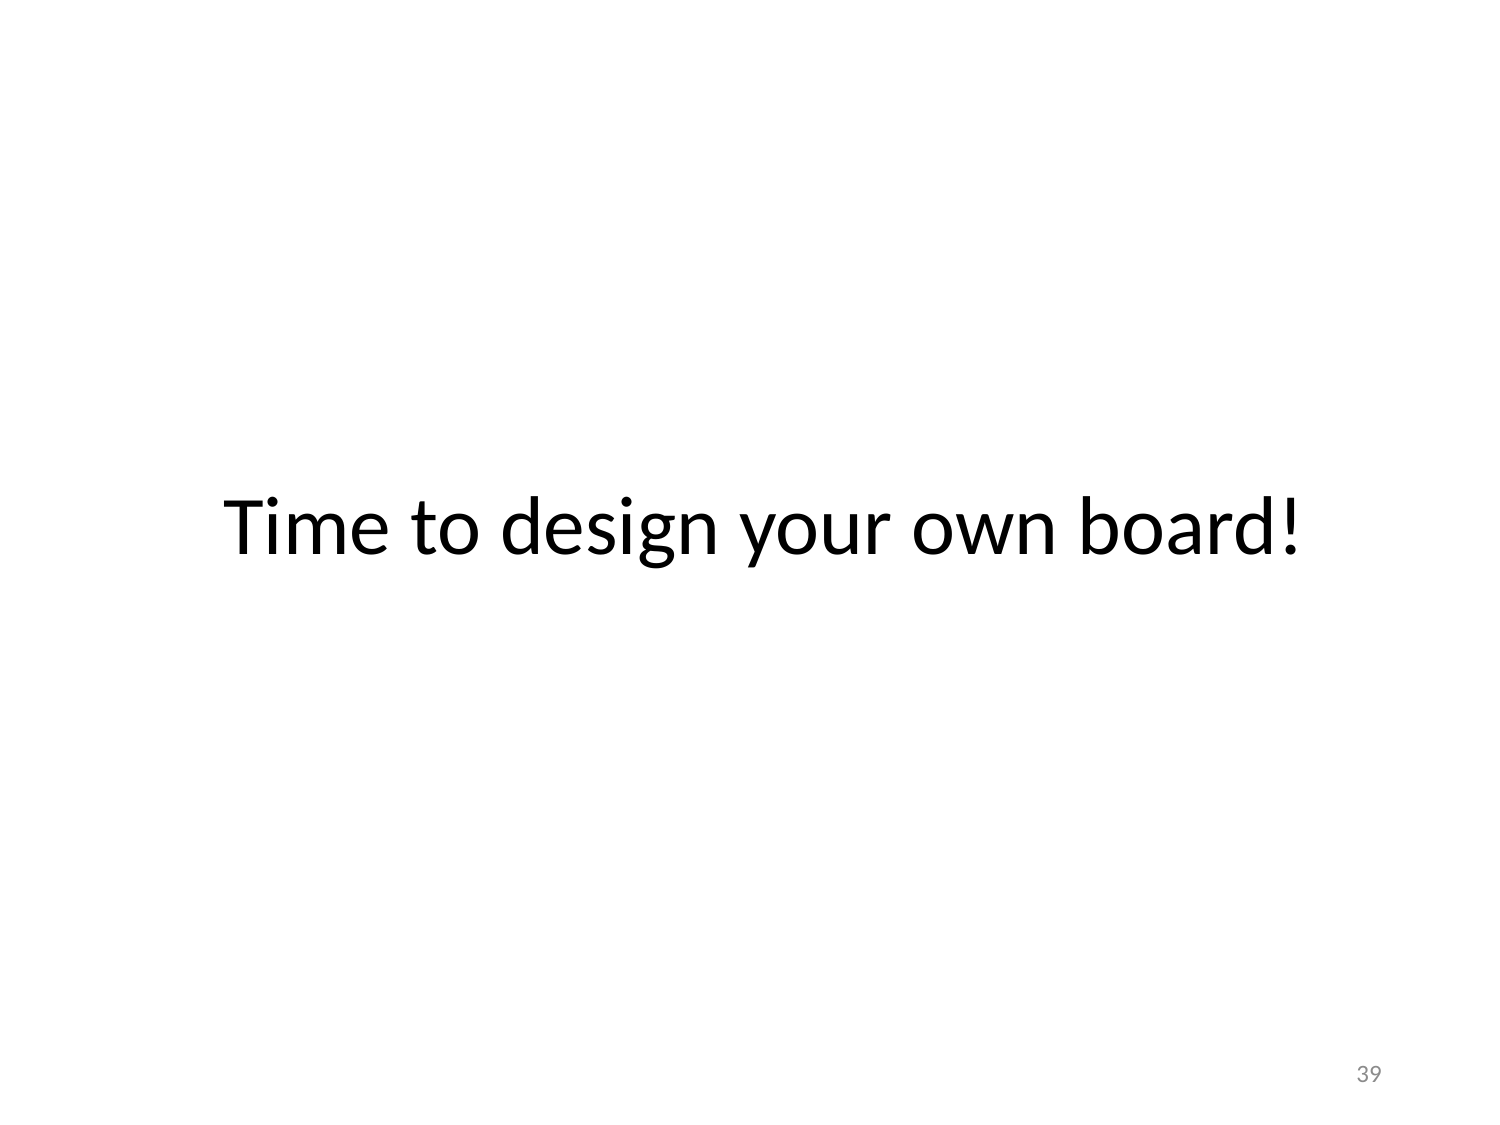

# Time to design your own board!
39